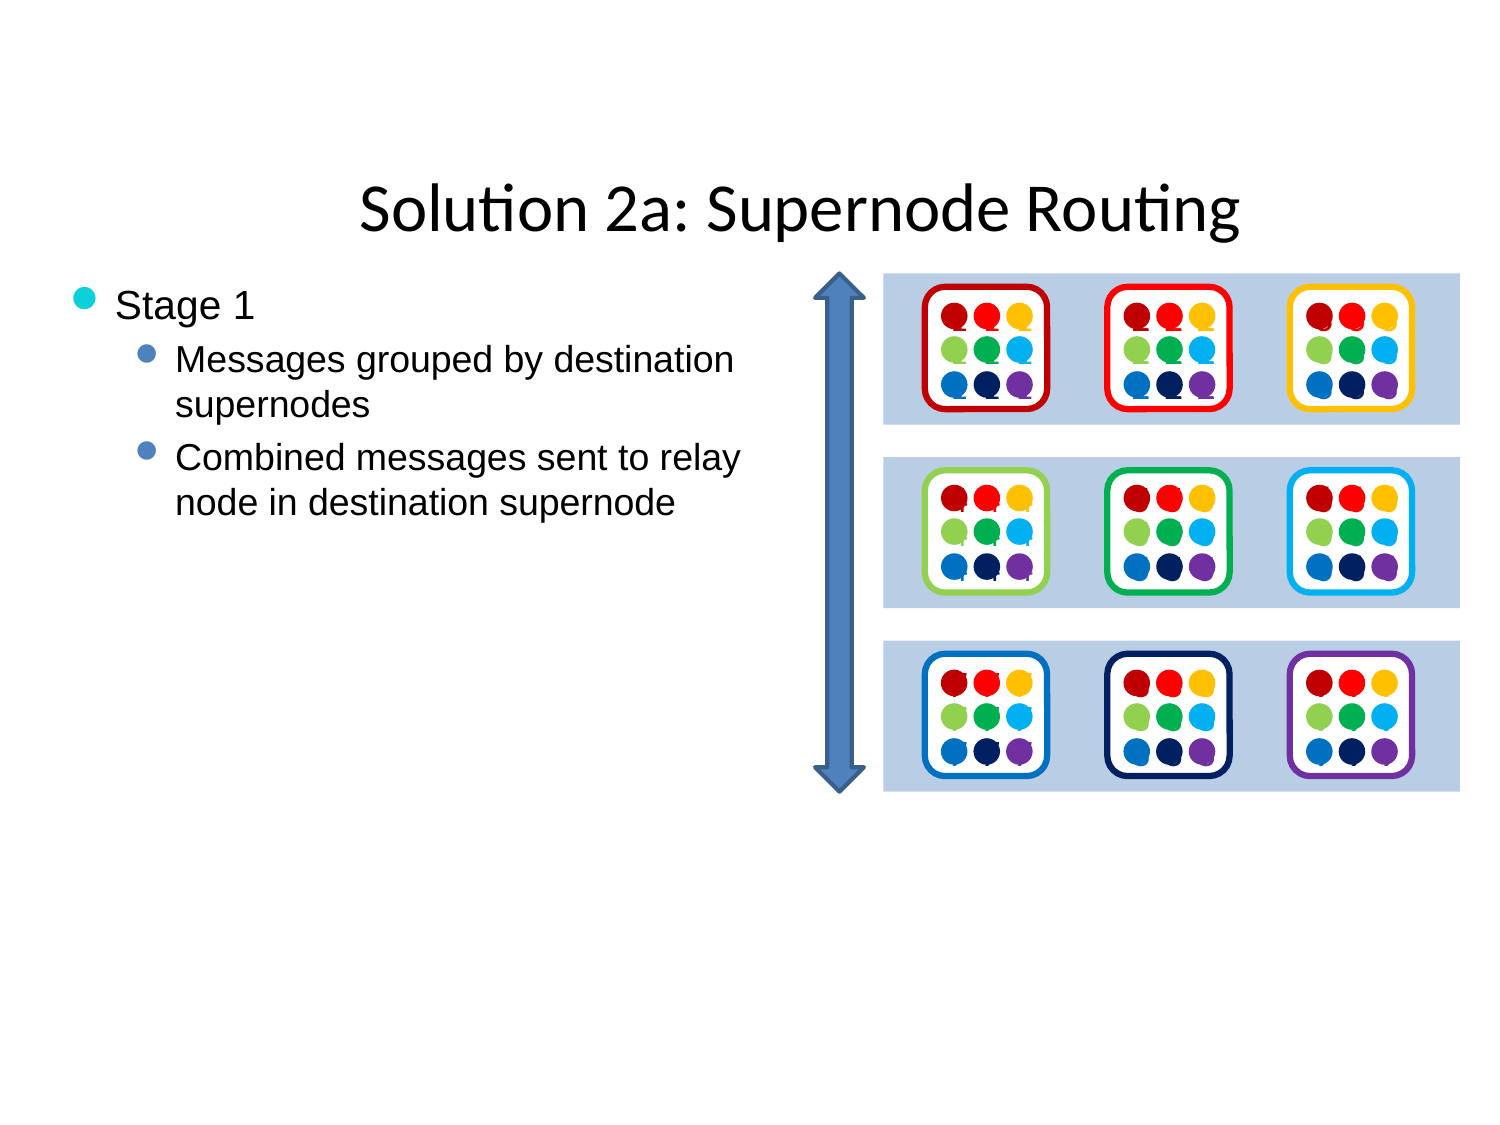

# Solution 2a: Supernode Routing
Stage 1
Messages grouped by destination supernodes
Combined messages sent to relay node in destination supernode

1
3
1
1
2
3
3
2
2
1
2
3
1
1
3
3
2
2
1
1
1
2
3
3
3
2
2

4
6
4
4
5
6
6
5
5
4
6
4
4
5
6
6
5
5
4
4
4
5
6
6
6
5
5

7
9
7
7
8
8
8
9
9
7
9
7
7
8
9
9
8
8
7
9
7
7
8
9
9
8
8